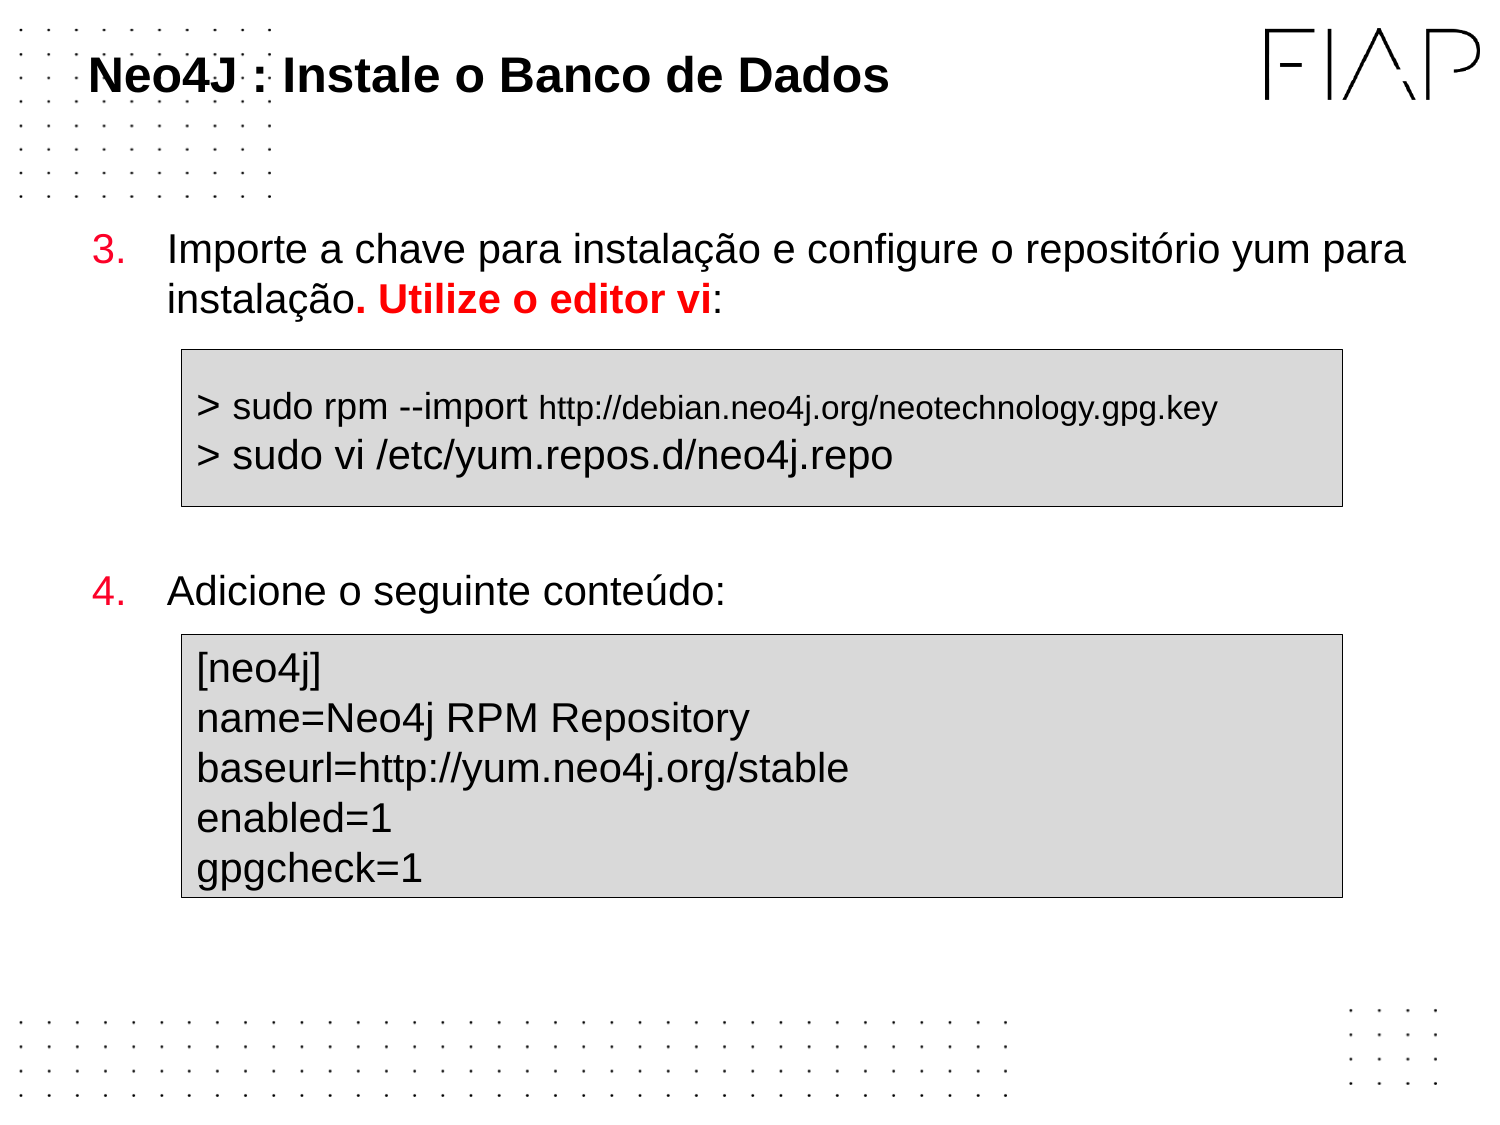

# Neo4J : Instale o Banco de Dados
Importe a chave para instalação e configure o repositório yum para instalação. Utilize o editor vi:

Adicione o seguinte conteúdo:

> sudo rpm --import http://debian.neo4j.org/neotechnology.gpg.key
> sudo vi /etc/yum.repos.d/neo4j.repo
[neo4j]
name=Neo4j RPM Repository
baseurl=http://yum.neo4j.org/stable
enabled=1
gpgcheck=1